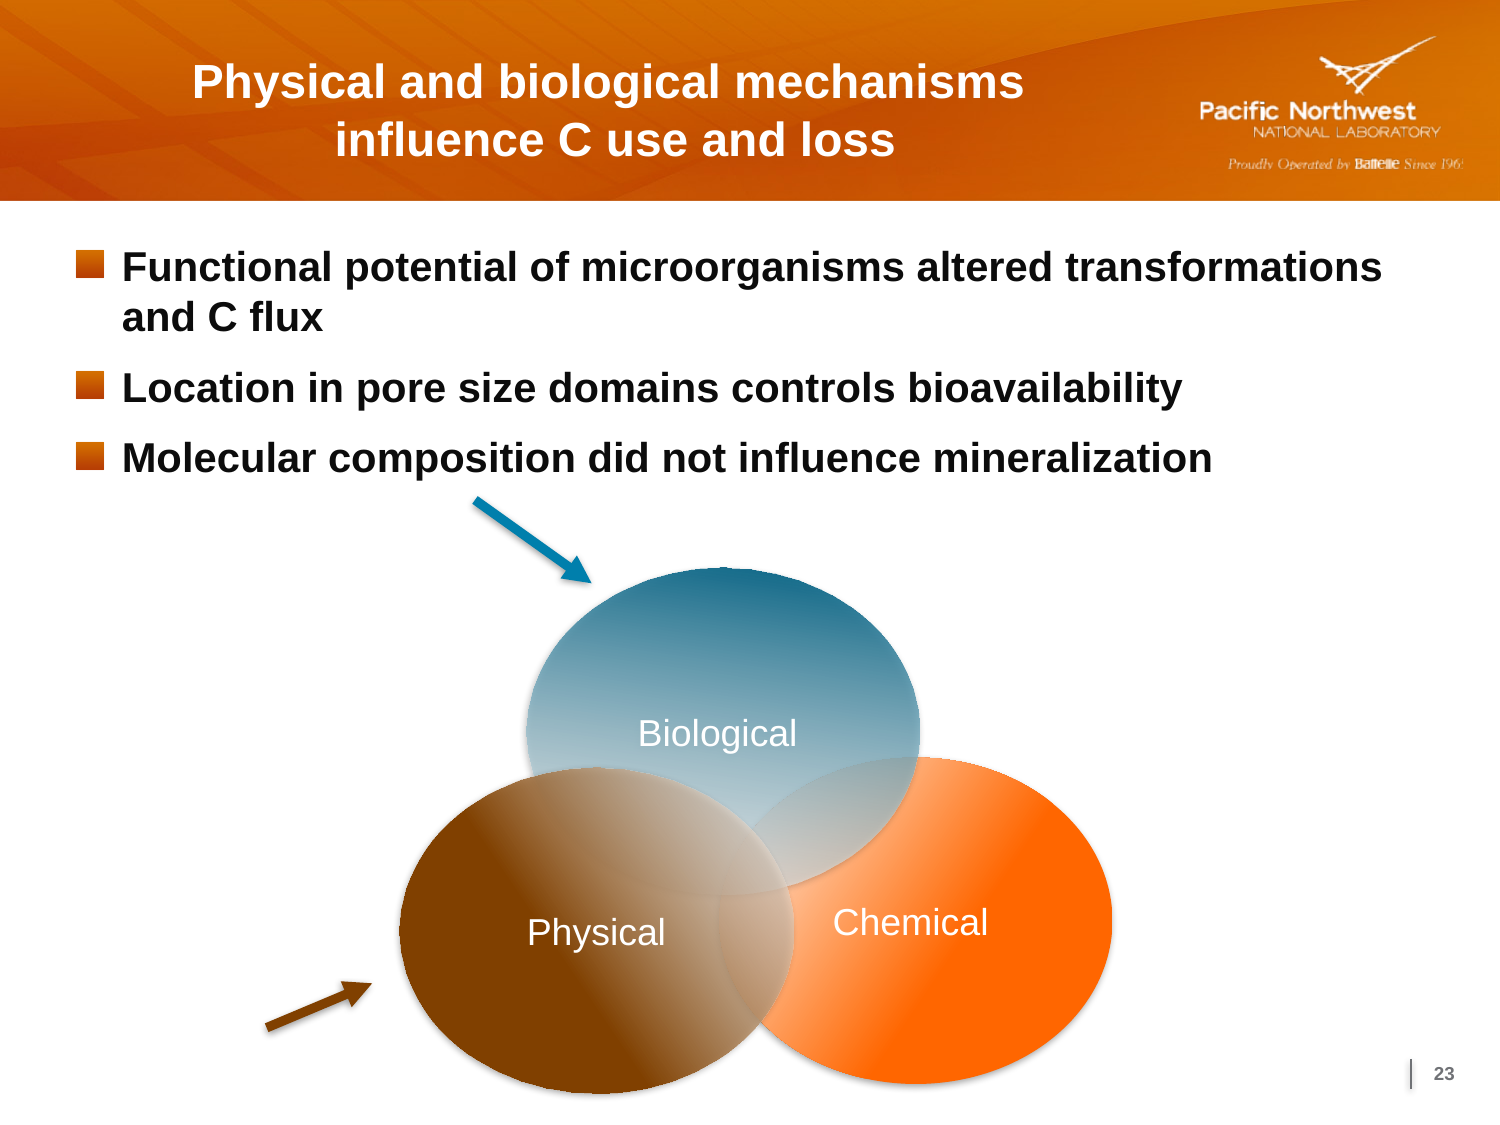

Physical and biological mechanisms
influence C use and loss
Functional potential of microorganisms altered transformations and C flux
Location in pore size domains controls bioavailability
Molecular composition did not influence mineralization
Biological
Chemical
Physical
23